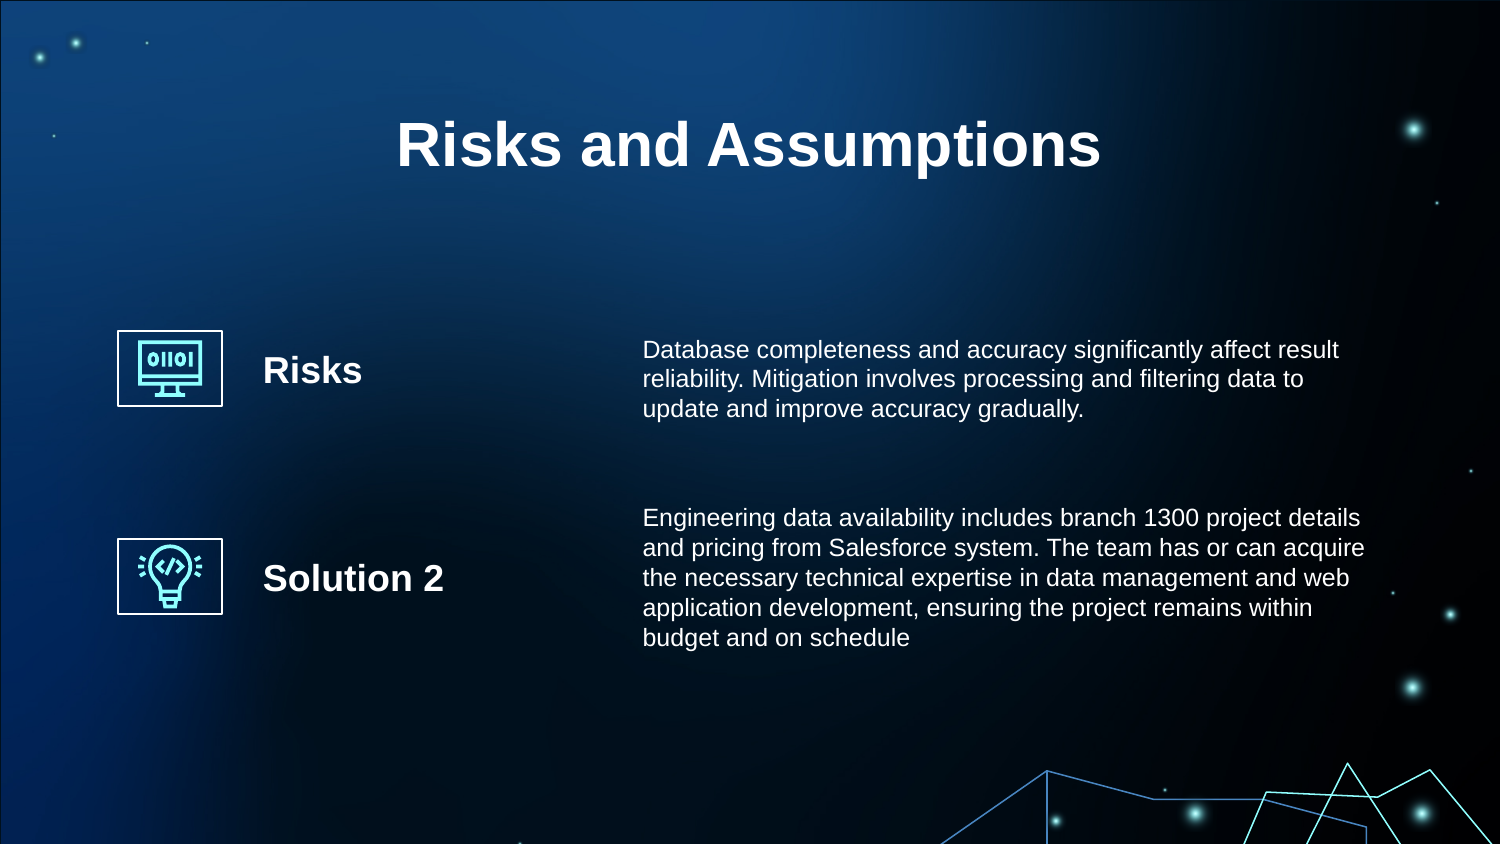

# Risks and Assumptions

Risks

Database completeness and accuracy significantly affect result reliability. Mitigation involves processing and filtering data to update and improve accuracy gradually.

Engineering data availability includes branch 1300 project details and pricing from Salesforce system. The team has or can acquire the necessary technical expertise in data management and web application development, ensuring the project remains within budget and on schedule
Solution 2